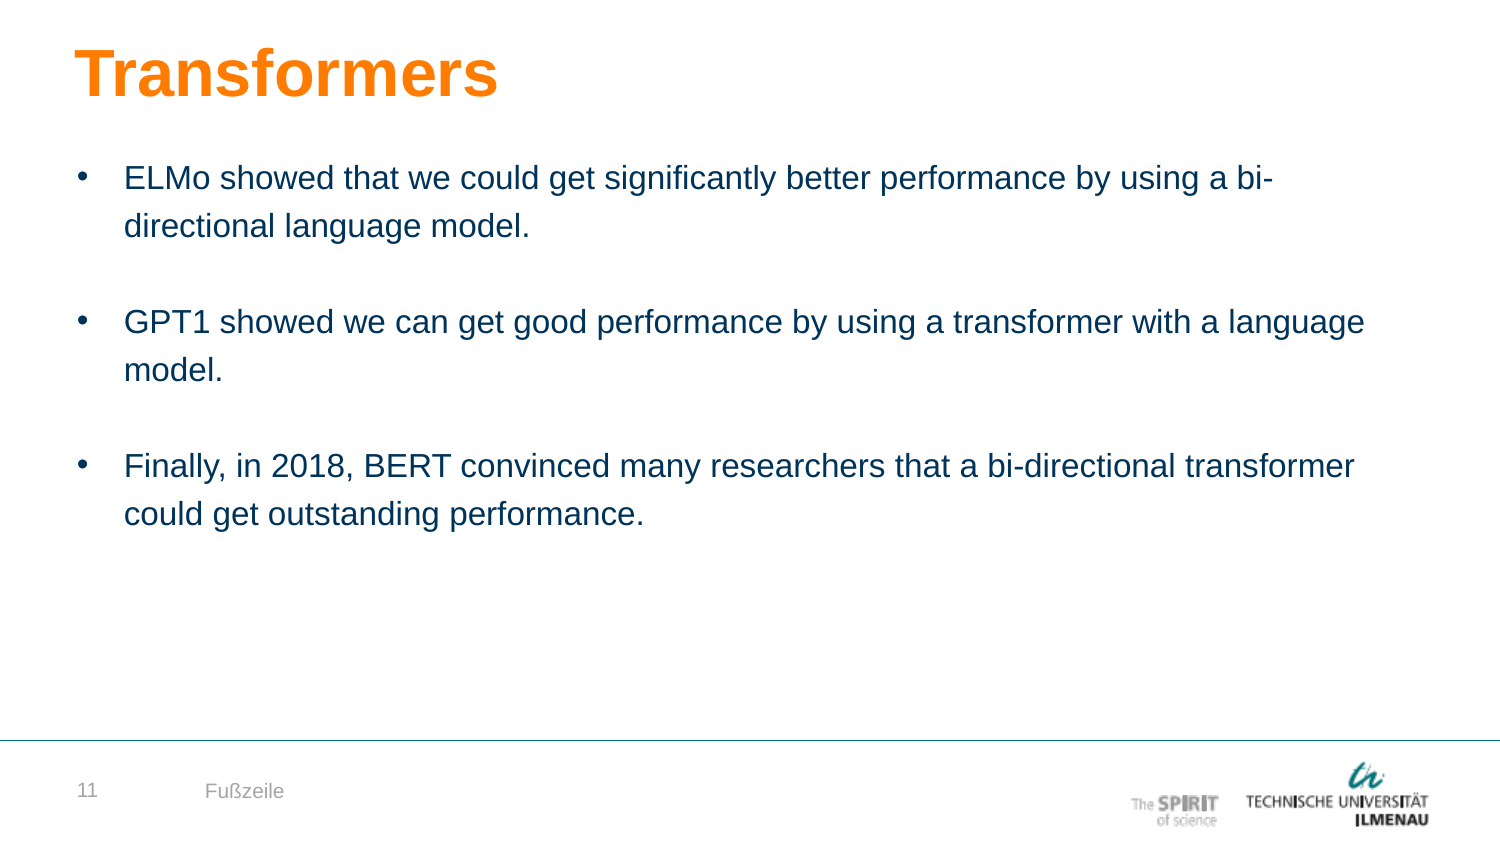

Transformers
ELMo showed that we could get significantly better performance by using a bi-directional language model.

GPT1 showed we can get good performance by using a transformer with a language model.

Finally, in 2018, BERT convinced many researchers that a bi-directional transformer could get outstanding performance.
11
Fußzeile